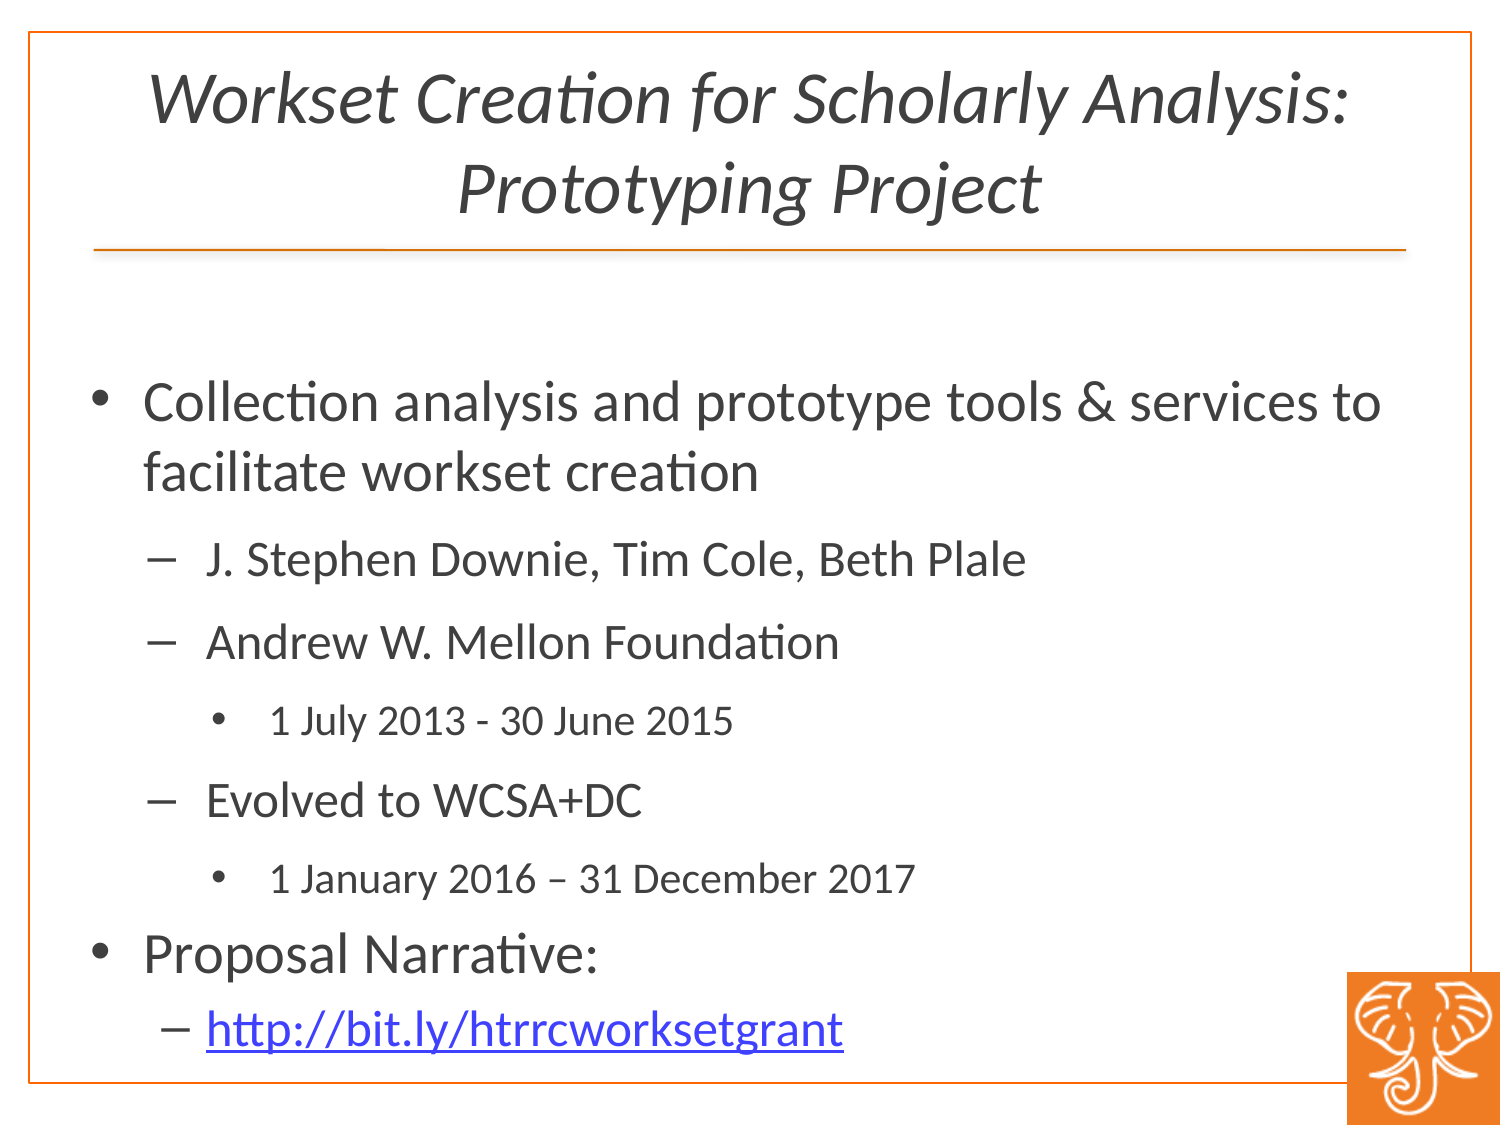

# Workset Creation for Scholarly Analysis: Prototyping Project

Collection analysis and prototype tools & services to facilitate workset creation
J. Stephen Downie, Tim Cole, Beth Plale
Andrew W. Mellon Foundation
1 July 2013 - 30 June 2015
Evolved to WCSA+DC
1 January 2016 – 31 December 2017
Proposal Narrative:
http://bit.ly/htrrcworksetgrant